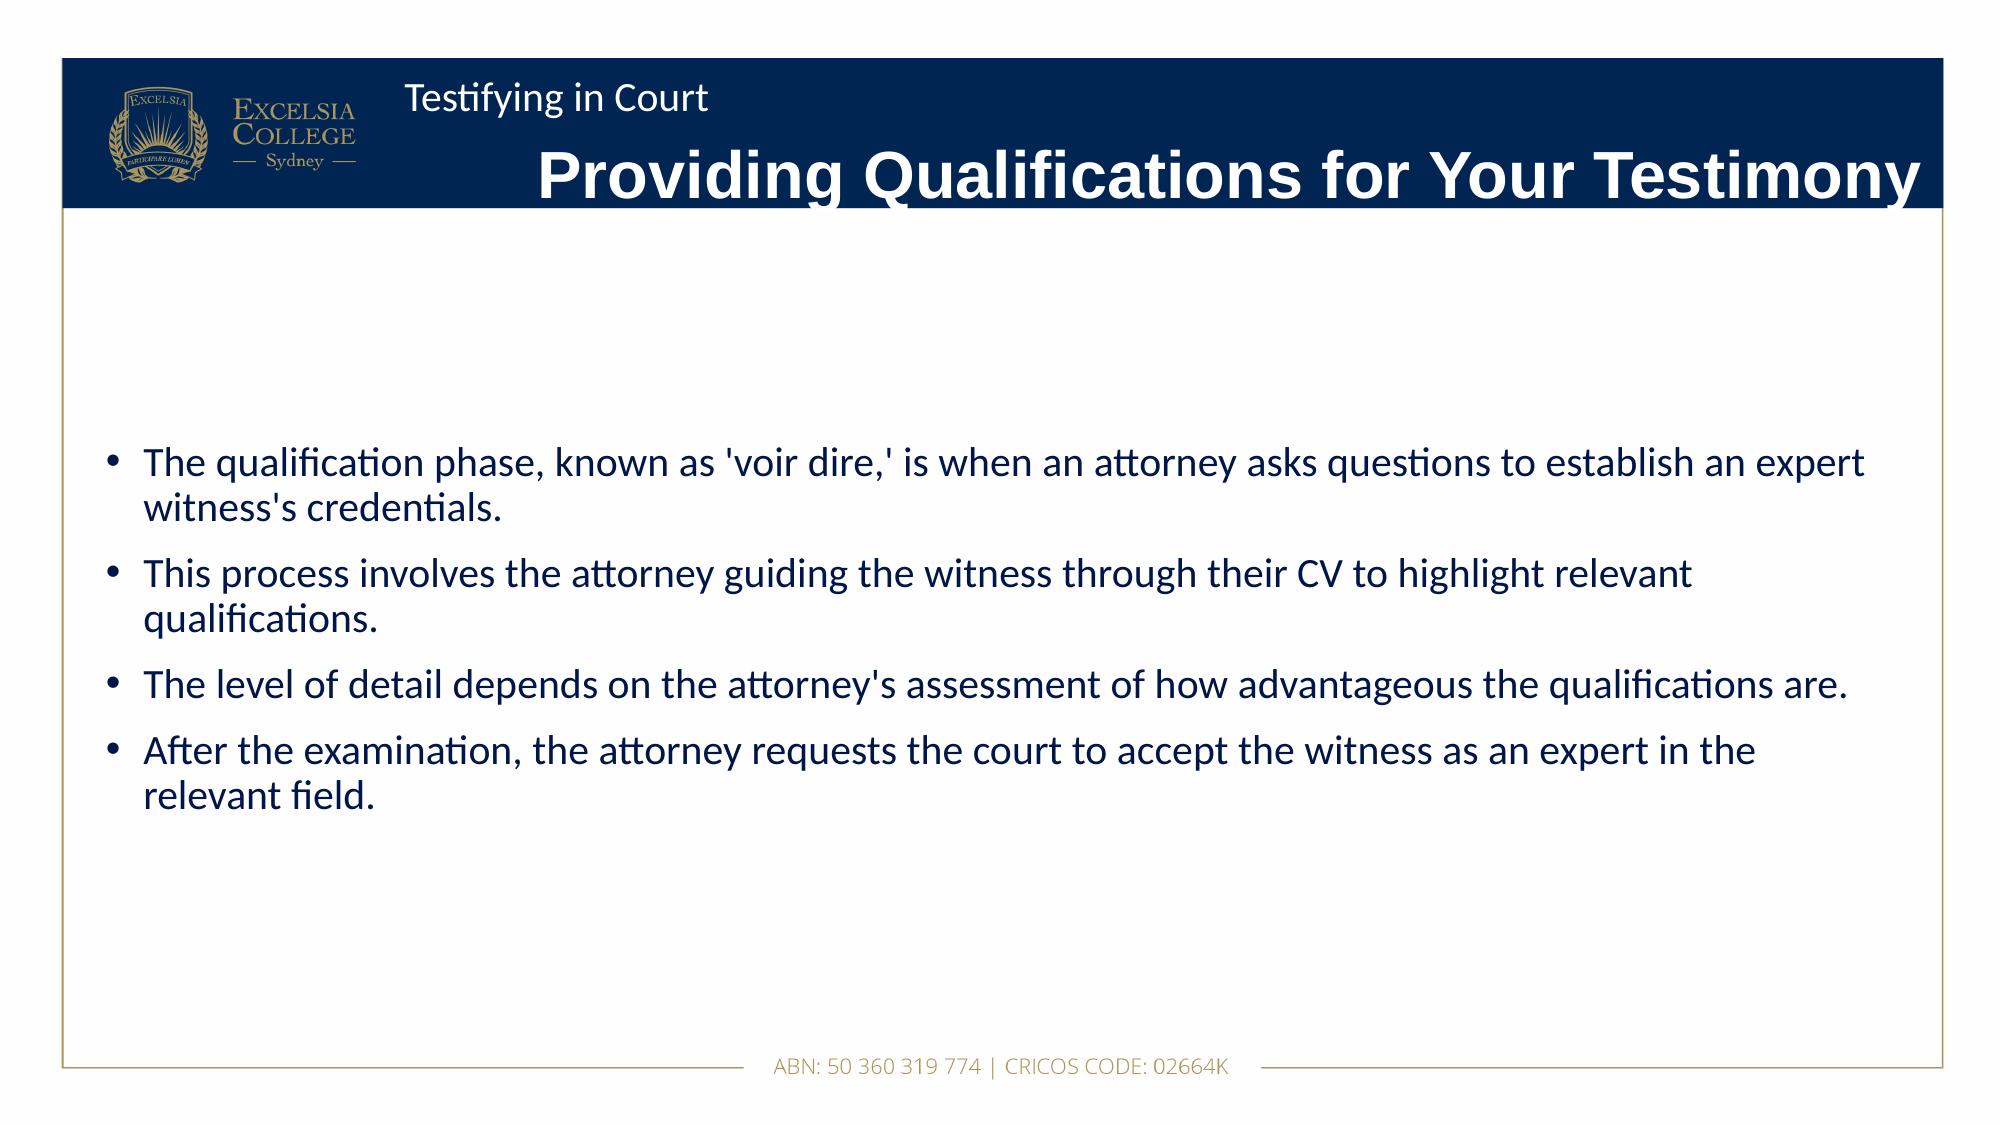

# Testifying in Court
Providing Qualifications for Your Testimony
The qualification phase, known as 'voir dire,' is when an attorney asks questions to establish an expert witness's credentials.
This process involves the attorney guiding the witness through their CV to highlight relevant qualifications.
The level of detail depends on the attorney's assessment of how advantageous the qualifications are.
After the examination, the attorney requests the court to accept the witness as an expert in the relevant field.